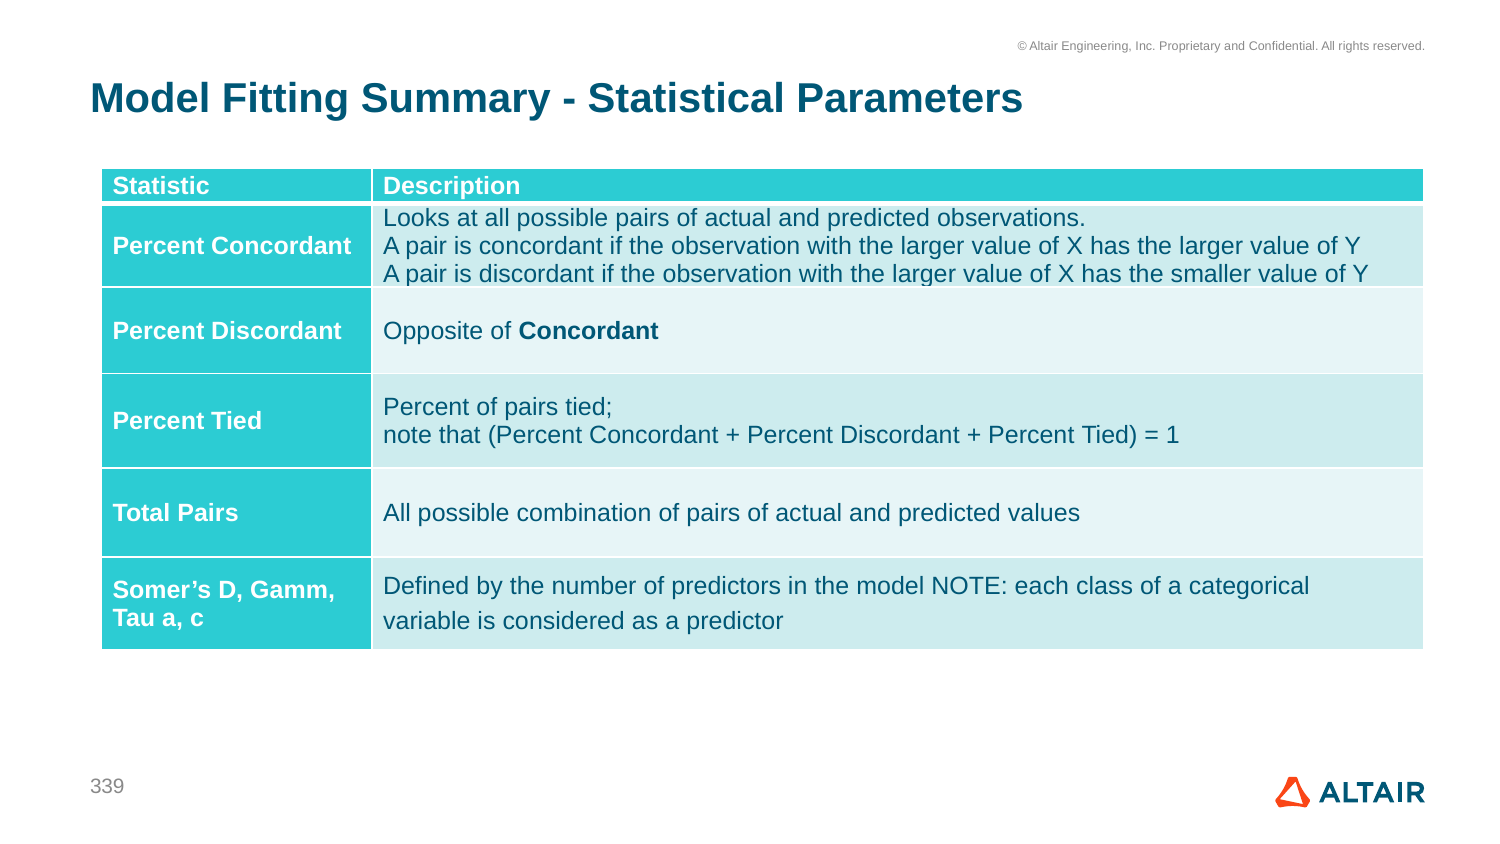

# Model Fitting Summary - Statistical Parameters
| Statistic | Description |
| --- | --- |
| Percent Concordant | Looks at all possible pairs of actual and predicted observations. A pair is concordant if the observation with the larger value of X has the larger value of Y A pair is discordant if the observation with the larger value of X has the smaller value of Y |
| Percent Discordant | Opposite of Concordant |
| Percent Tied | Percent of pairs tied;  note that (Percent Concordant + Percent Discordant + Percent Tied) = 1 |
| Total Pairs | All possible combination of pairs of actual and predicted values |
| Somer’s D, Gamm, Tau a, c | Defined by the number of predictors in the model NOTE: each class of a categorical variable is considered as a predictor |
339